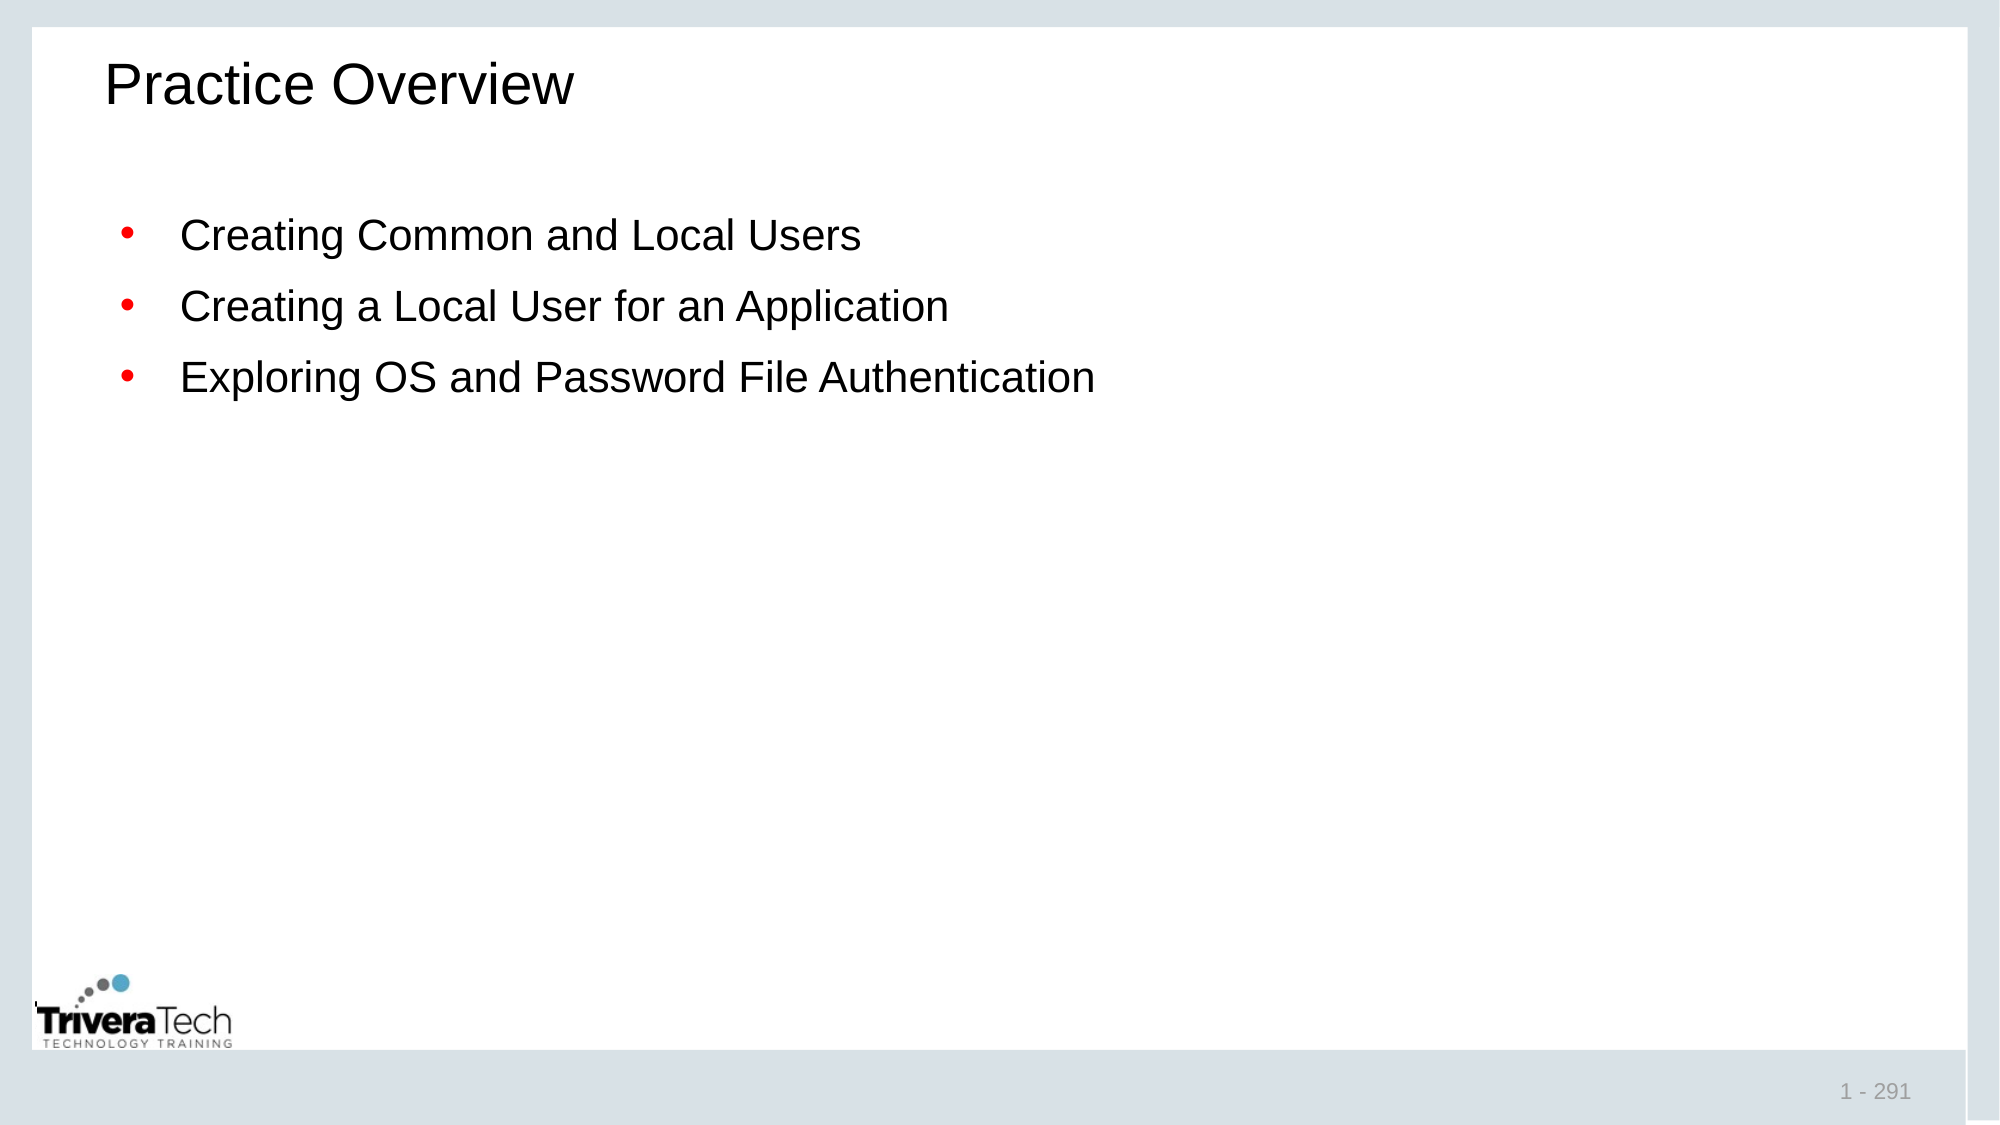

# Practice Overview
Creating Common and Local Users
Creating a Local User for an Application
Exploring OS and Password File Authentication